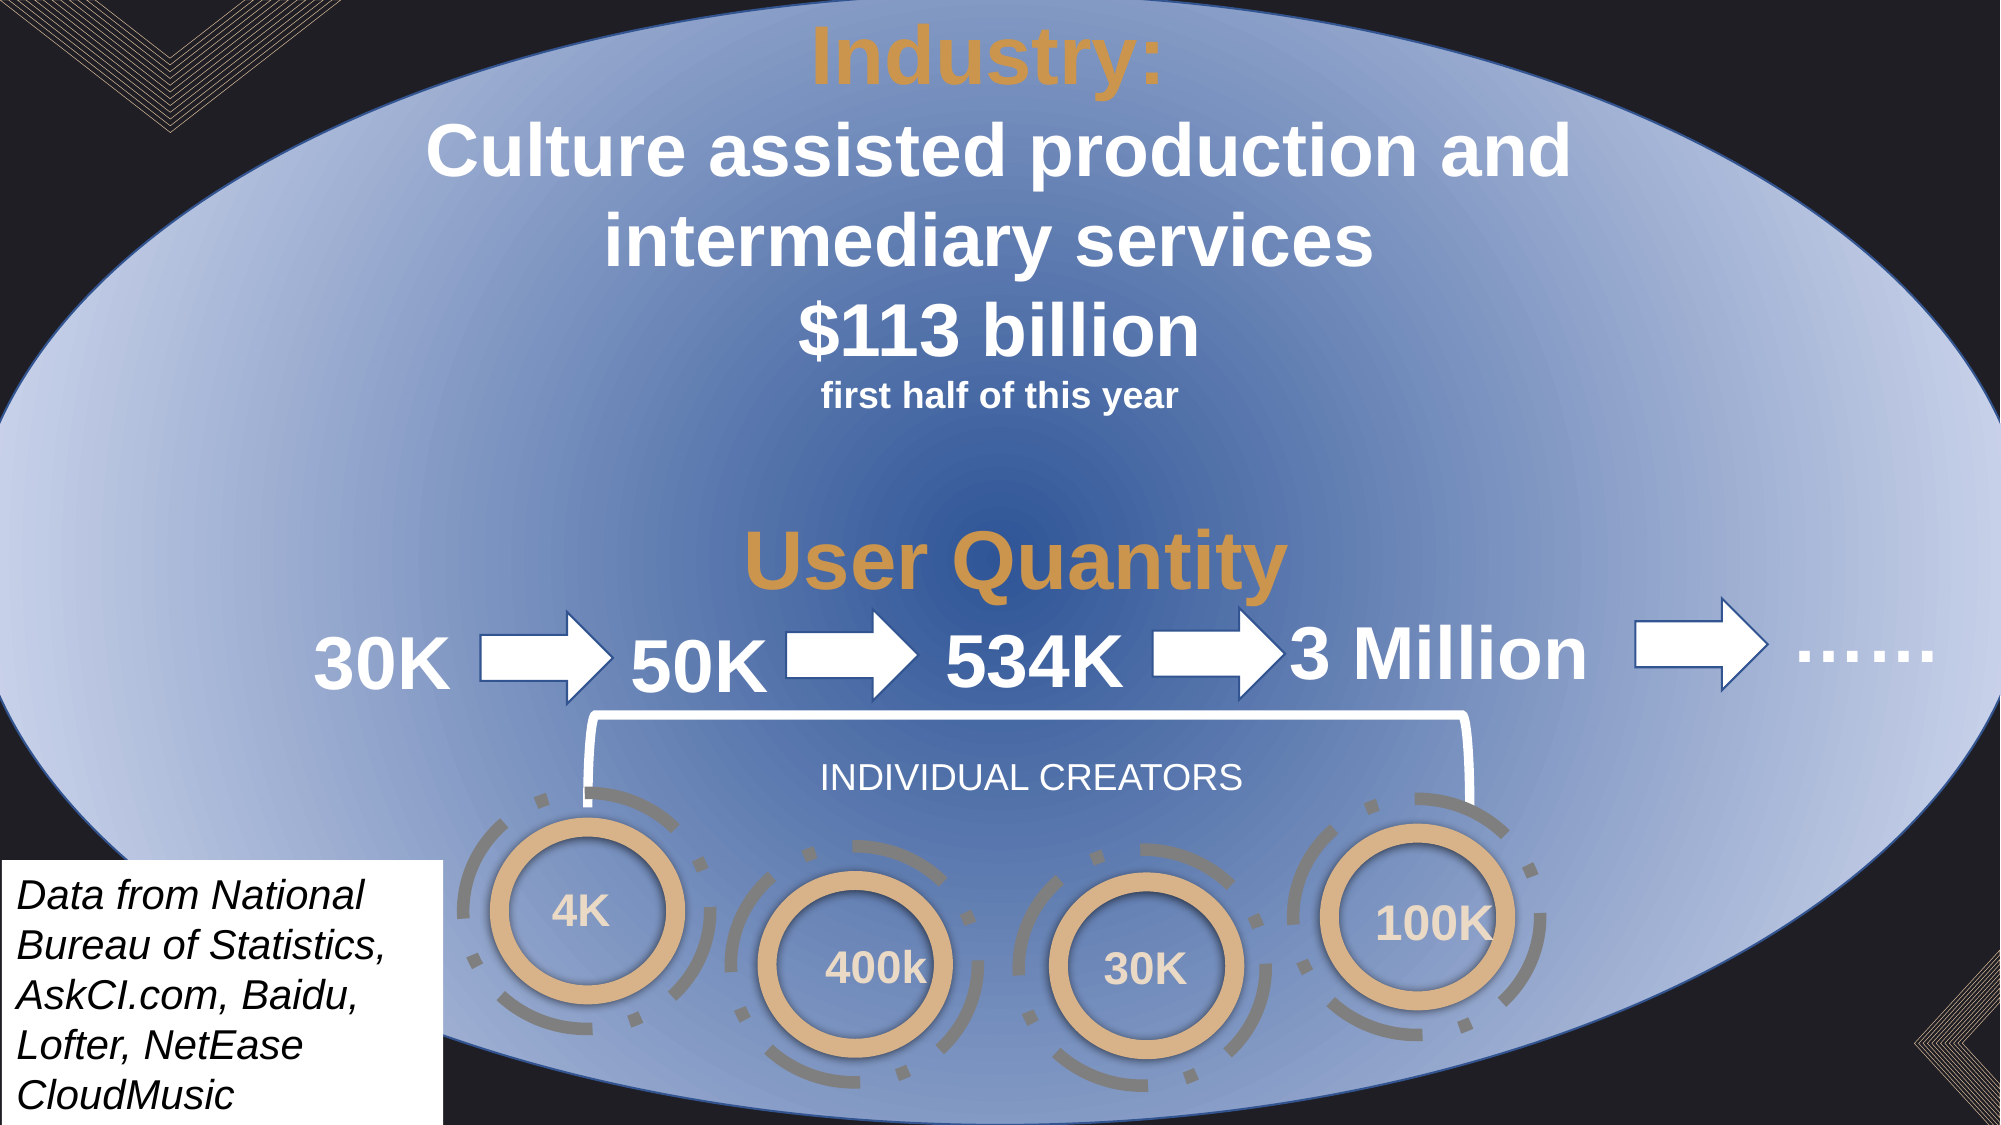

Industry:
Culture assisted production and intermediary services
$113 billion
first half of this year

User Quantity
……
3 Million

534K
30K

50K

INDIVIDUAL CREATORS

4K

100K

400k

30K
Data from National Bureau of Statistics, AskCI.com, Baidu, Lofter, NetEase CloudMusic